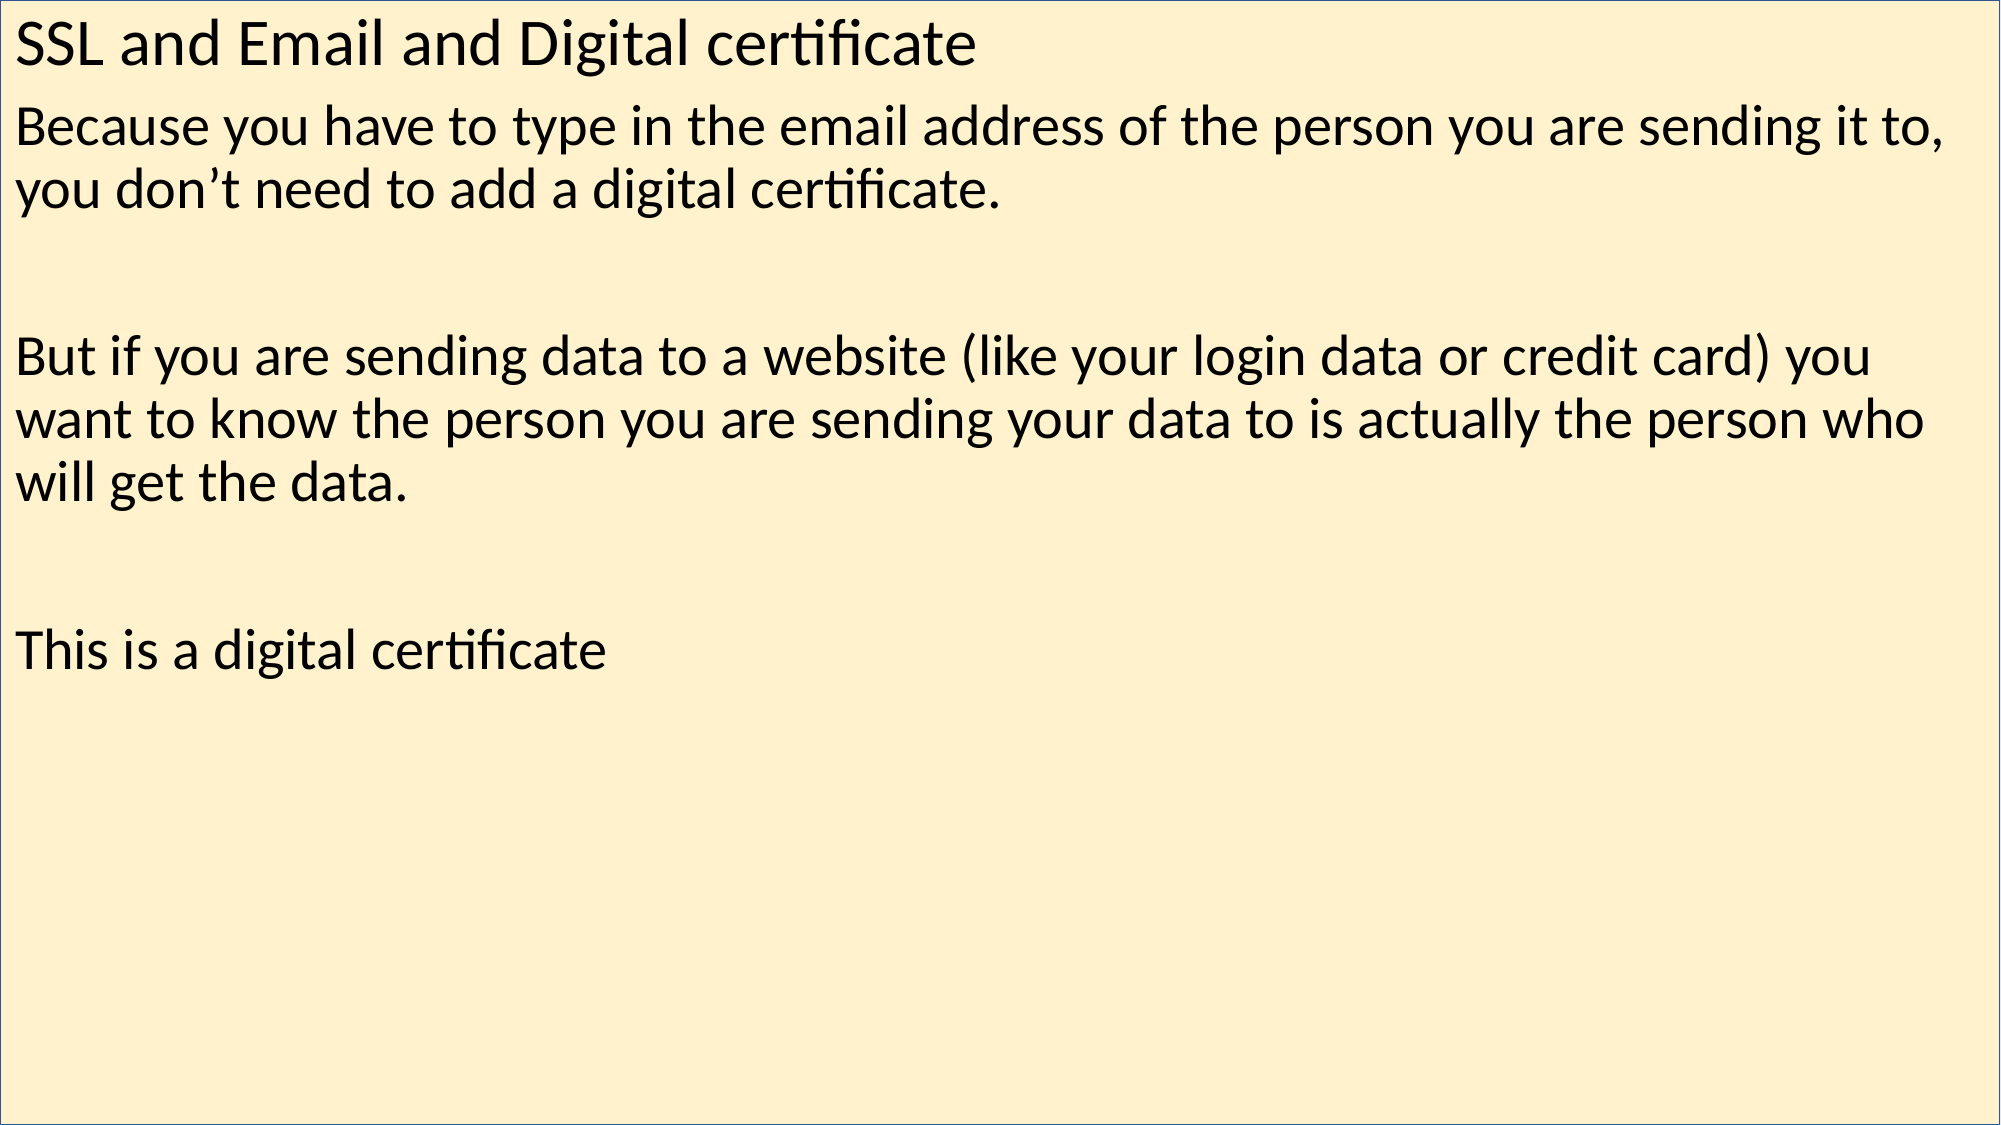

# SSL and Email and Digital certificate
Because you have to type in the email address of the person you are sending it to, you don’t need to add a digital certificate.

But if you are sending data to a website (like your login data or credit card) you want to know the person you are sending your data to is actually the person who will get the data.

This is a digital certificate